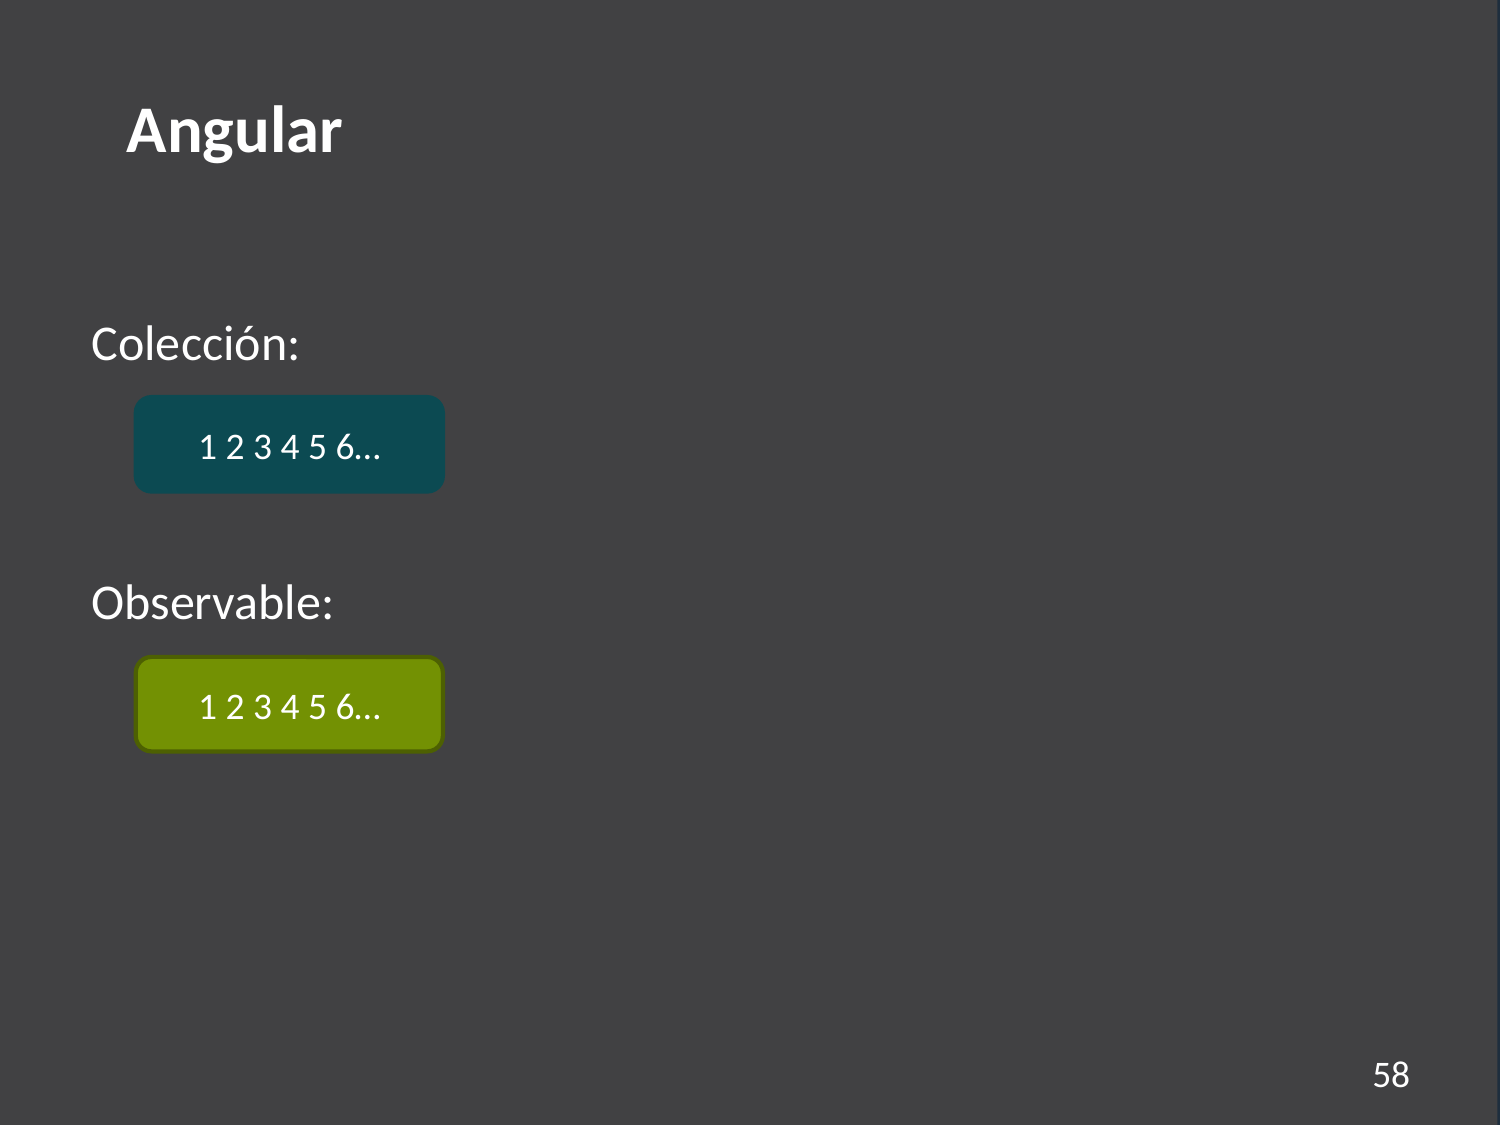

Angular
Colección:
1 2 3 4 5 6…
Observable:
1 2 3 4 5 6…
58